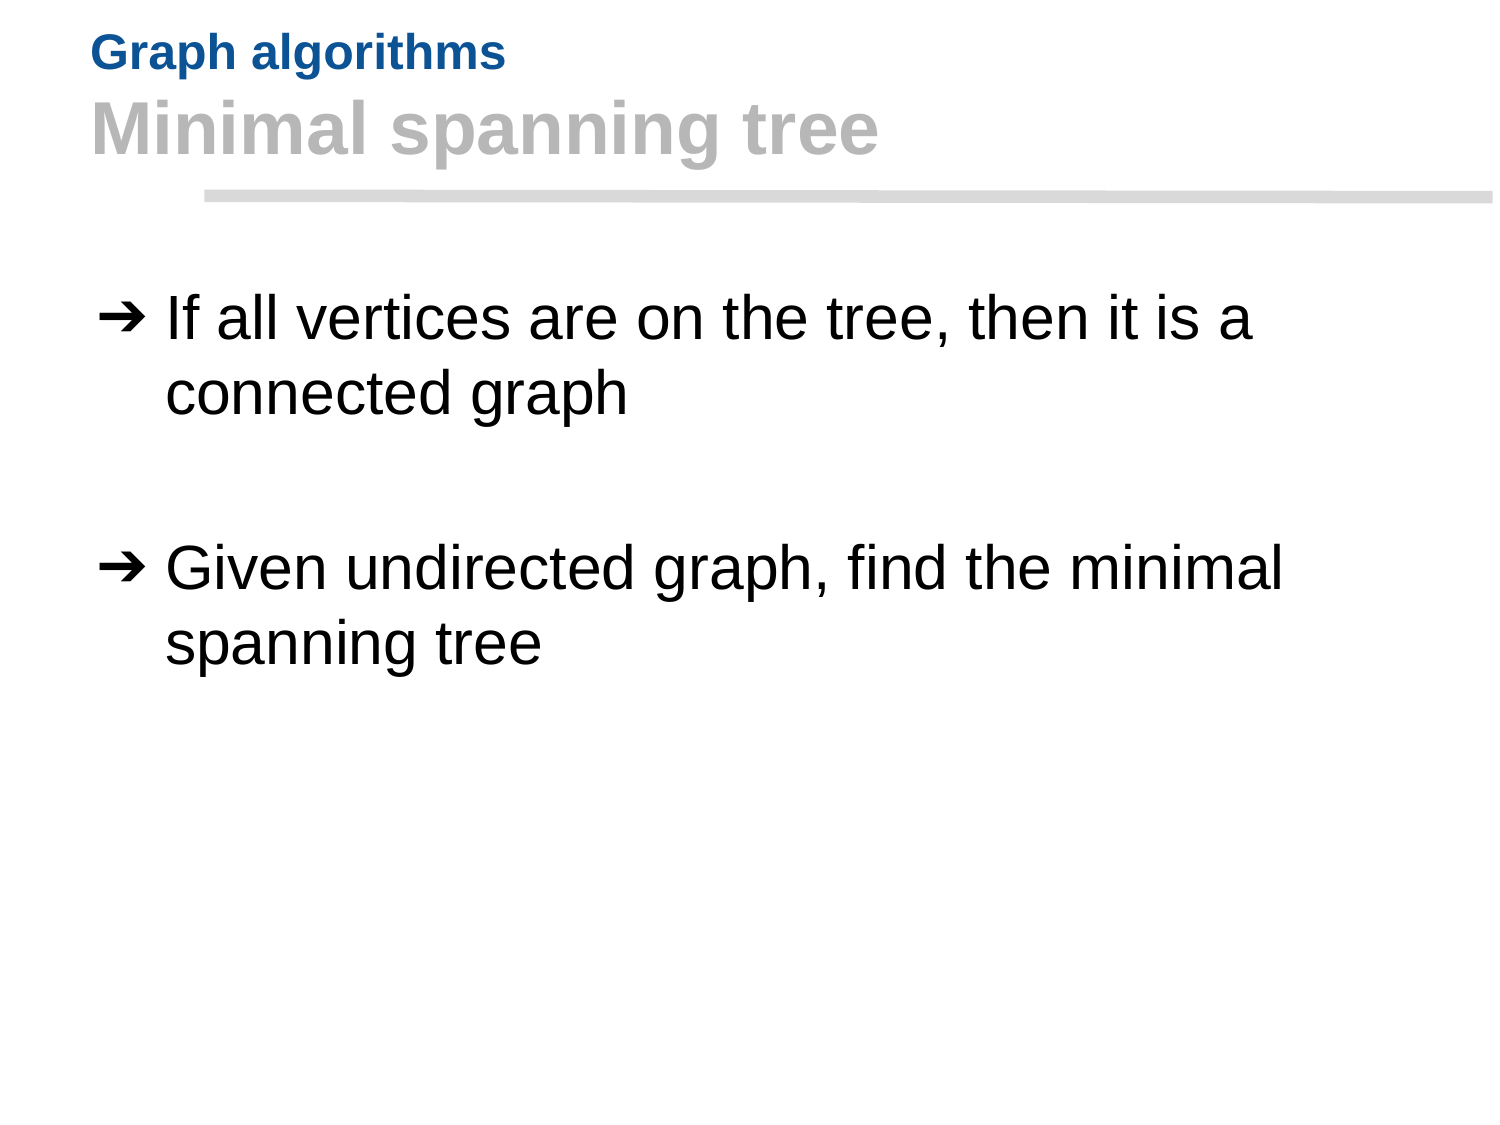

# Graph algorithms
Minimal spanning tree
If all vertices are on the tree, then it is a connected graph

Given undirected graph, find the minimal spanning tree